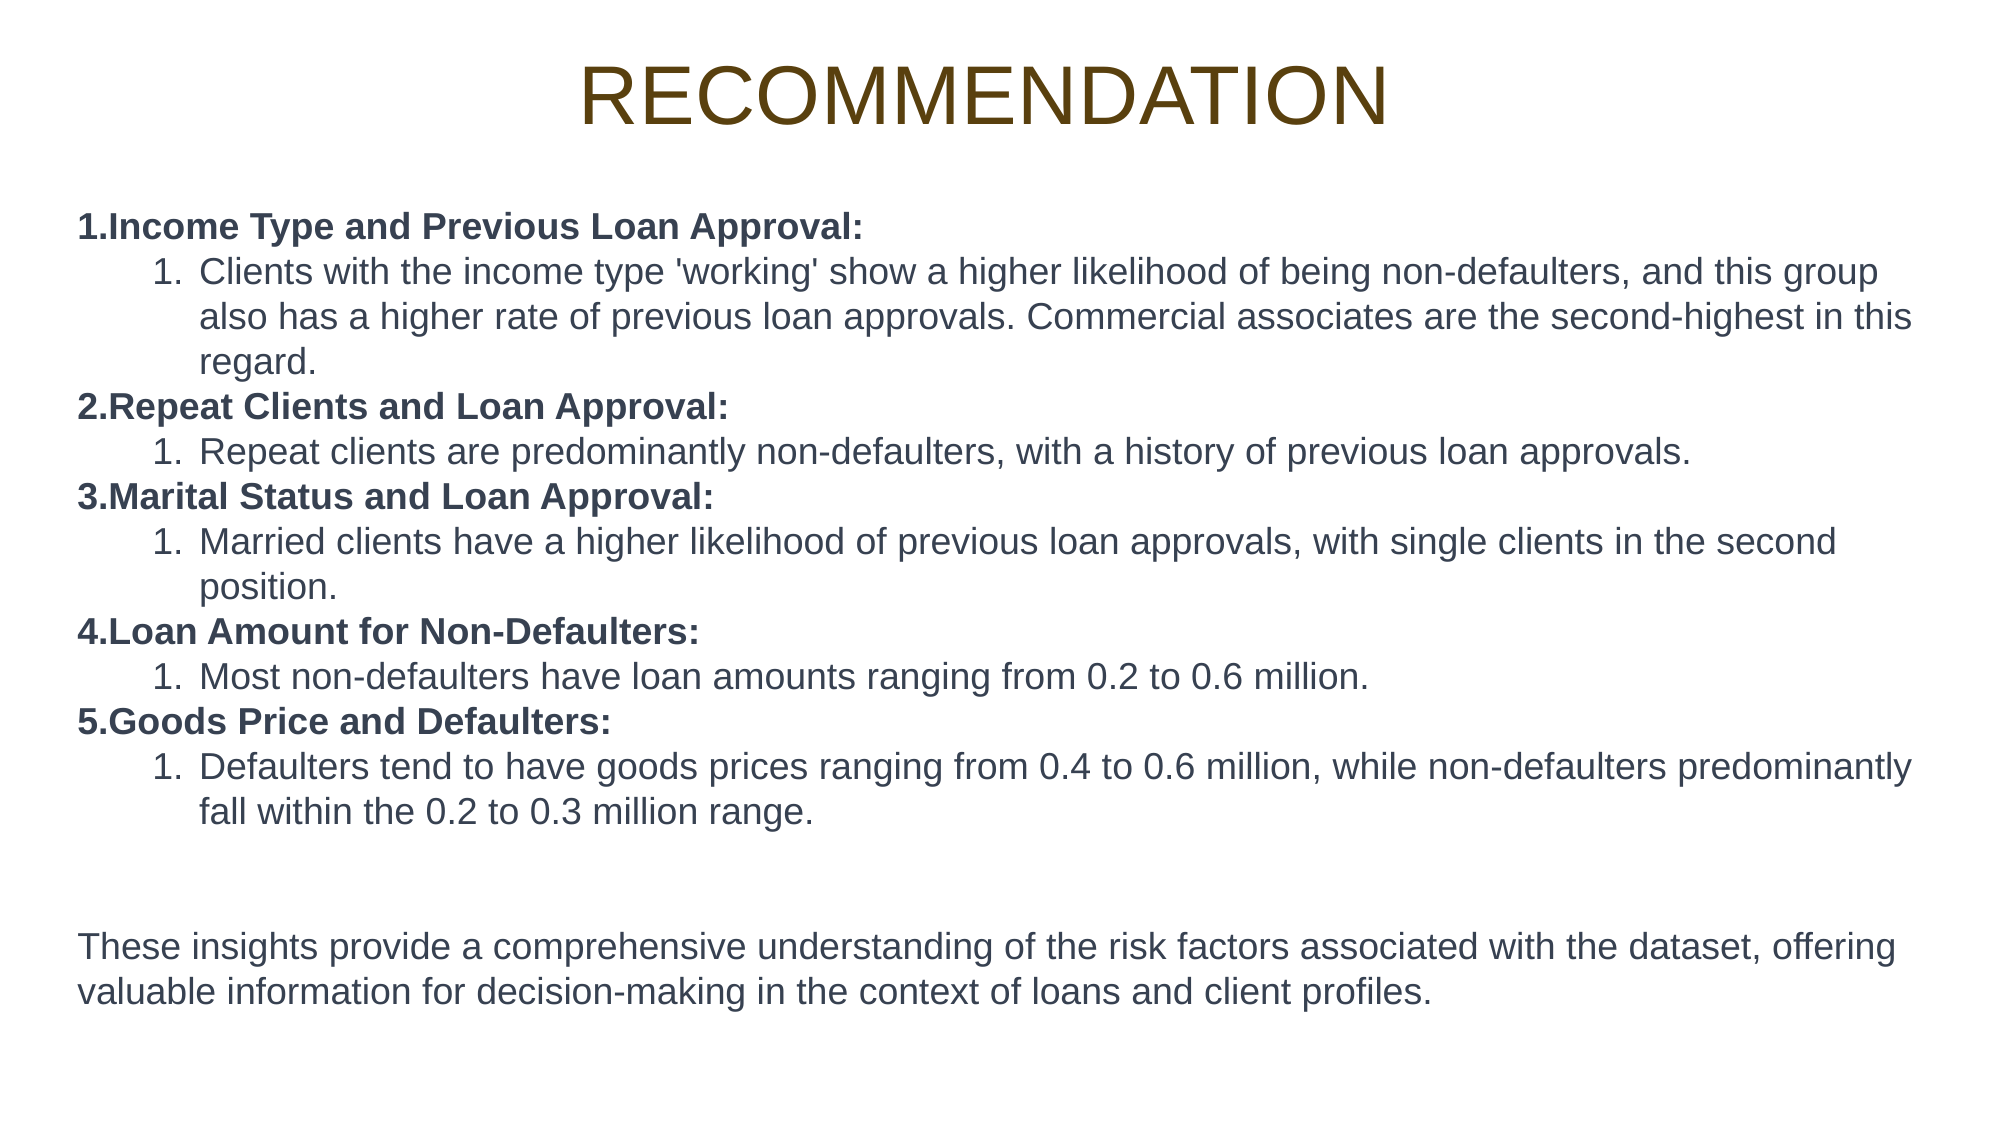

# RECOMMENDATION
Income Type and Previous Loan Approval:
Clients with the income type 'working' show a higher likelihood of being non-defaulters, and this group also has a higher rate of previous loan approvals. Commercial associates are the second-highest in this regard.
Repeat Clients and Loan Approval:
Repeat clients are predominantly non-defaulters, with a history of previous loan approvals.
Marital Status and Loan Approval:
Married clients have a higher likelihood of previous loan approvals, with single clients in the second position.
Loan Amount for Non-Defaulters:
Most non-defaulters have loan amounts ranging from 0.2 to 0.6 million.
Goods Price and Defaulters:
Defaulters tend to have goods prices ranging from 0.4 to 0.6 million, while non-defaulters predominantly fall within the 0.2 to 0.3 million range.

These insights provide a comprehensive understanding of the risk factors associated with the dataset, offering valuable information for decision-making in the context of loans and client profiles.